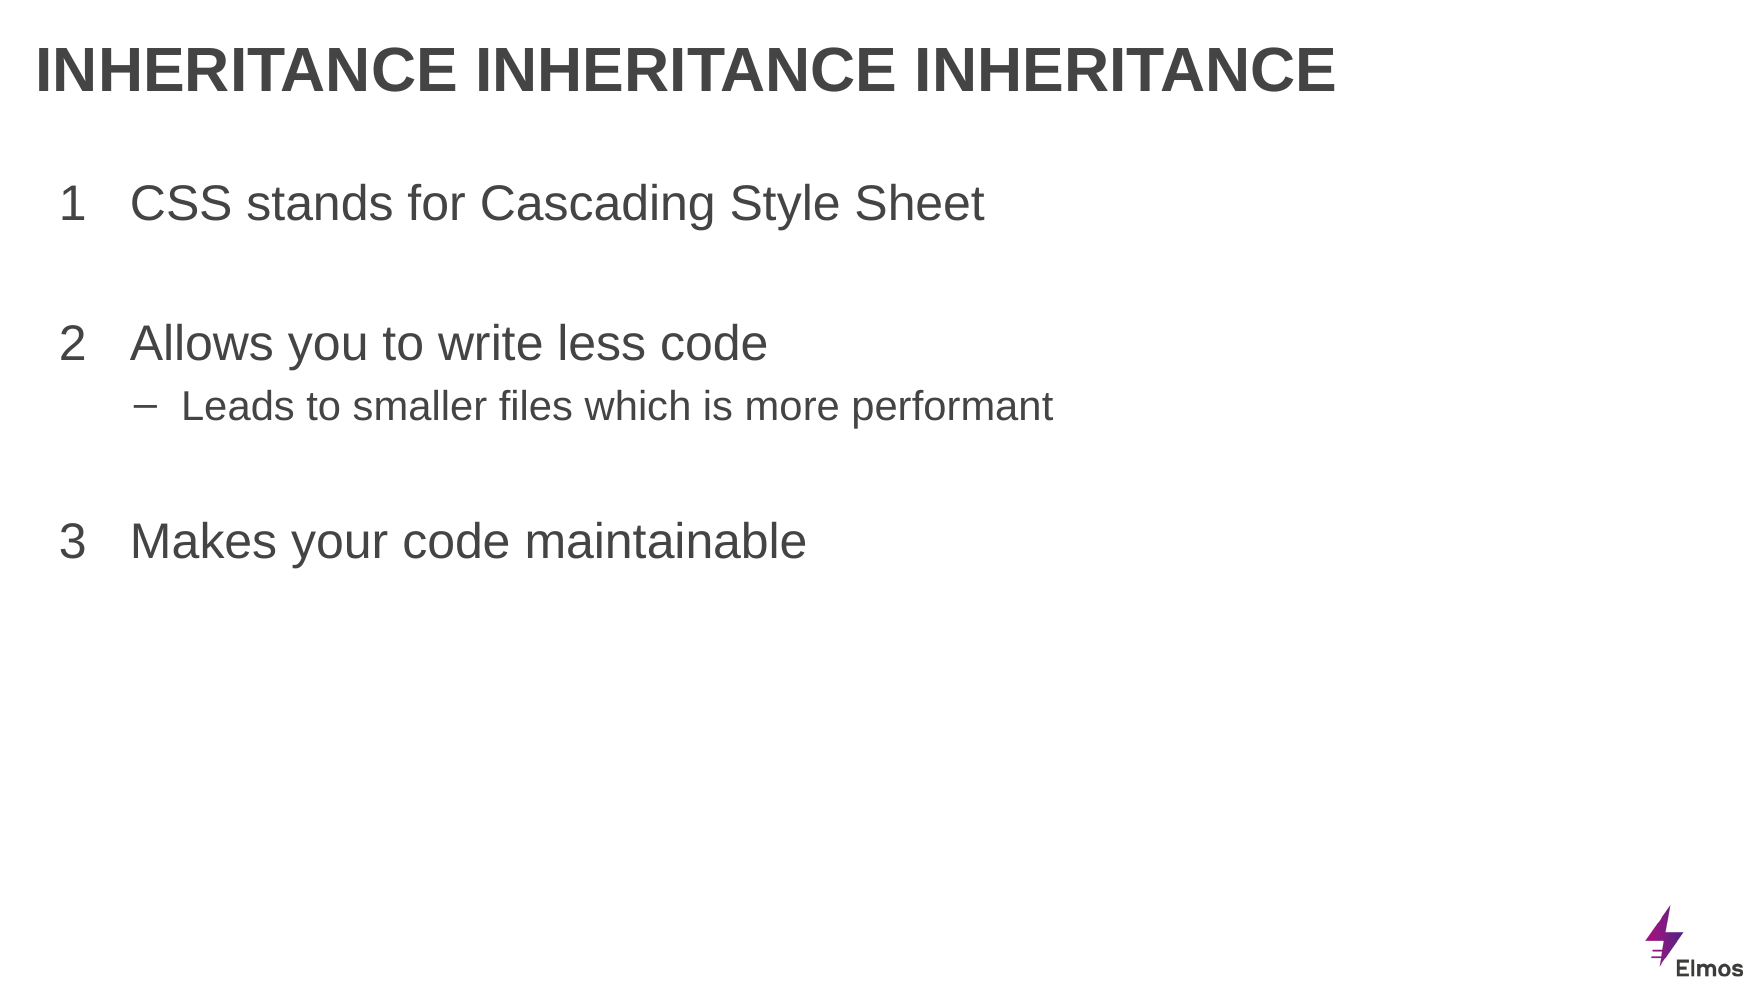

# INHERITANCE INHERITANCE INHERITANCE
CSS stands for Cascading Style Sheet

Allows you to write less code
Leads to smaller files which is more performant

Makes your code maintainable